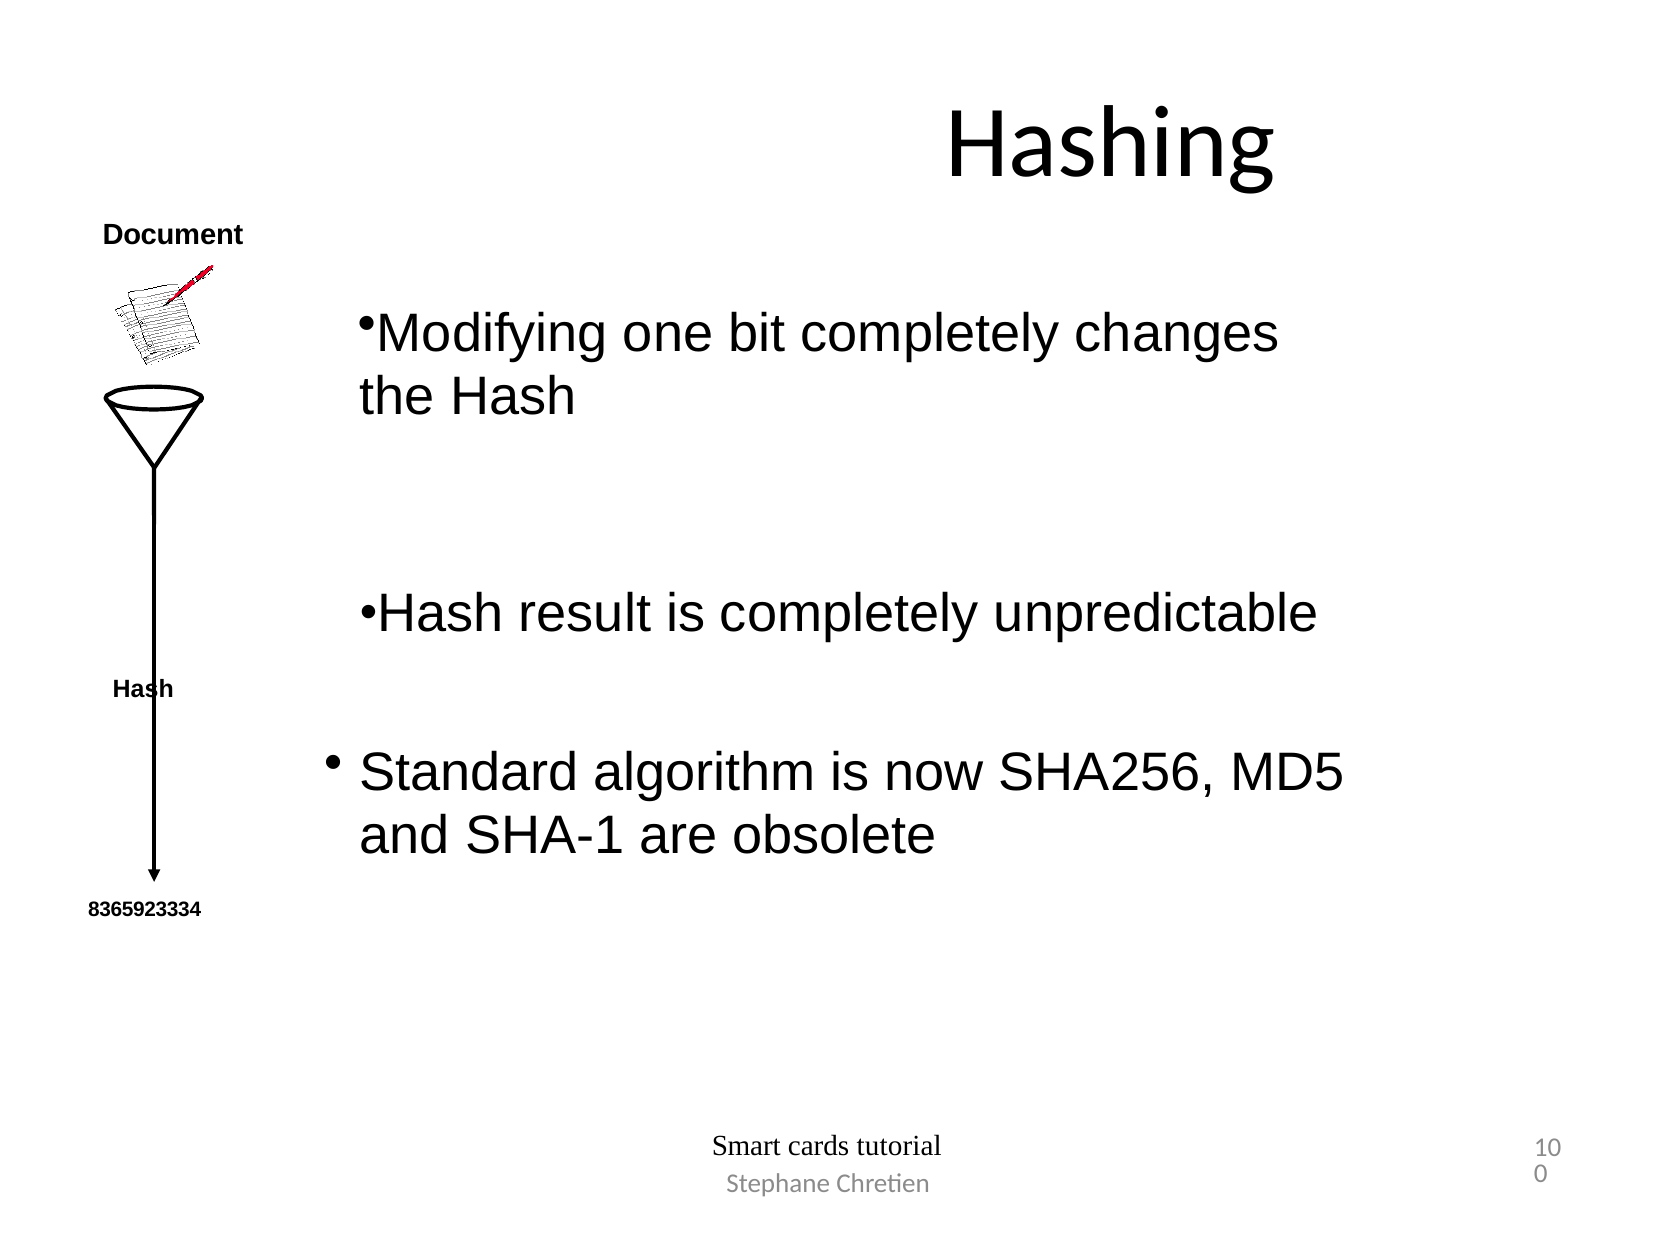

# Hashing
Document

Modifying one bit completely changes  the Hash

•Hash result is completely unpredictable

Hash

Standard algorithm is now SHA256, MD5 and SHA-1 are obsolete

8365923334
100
Smart cards tutorial
Stephane Chretien